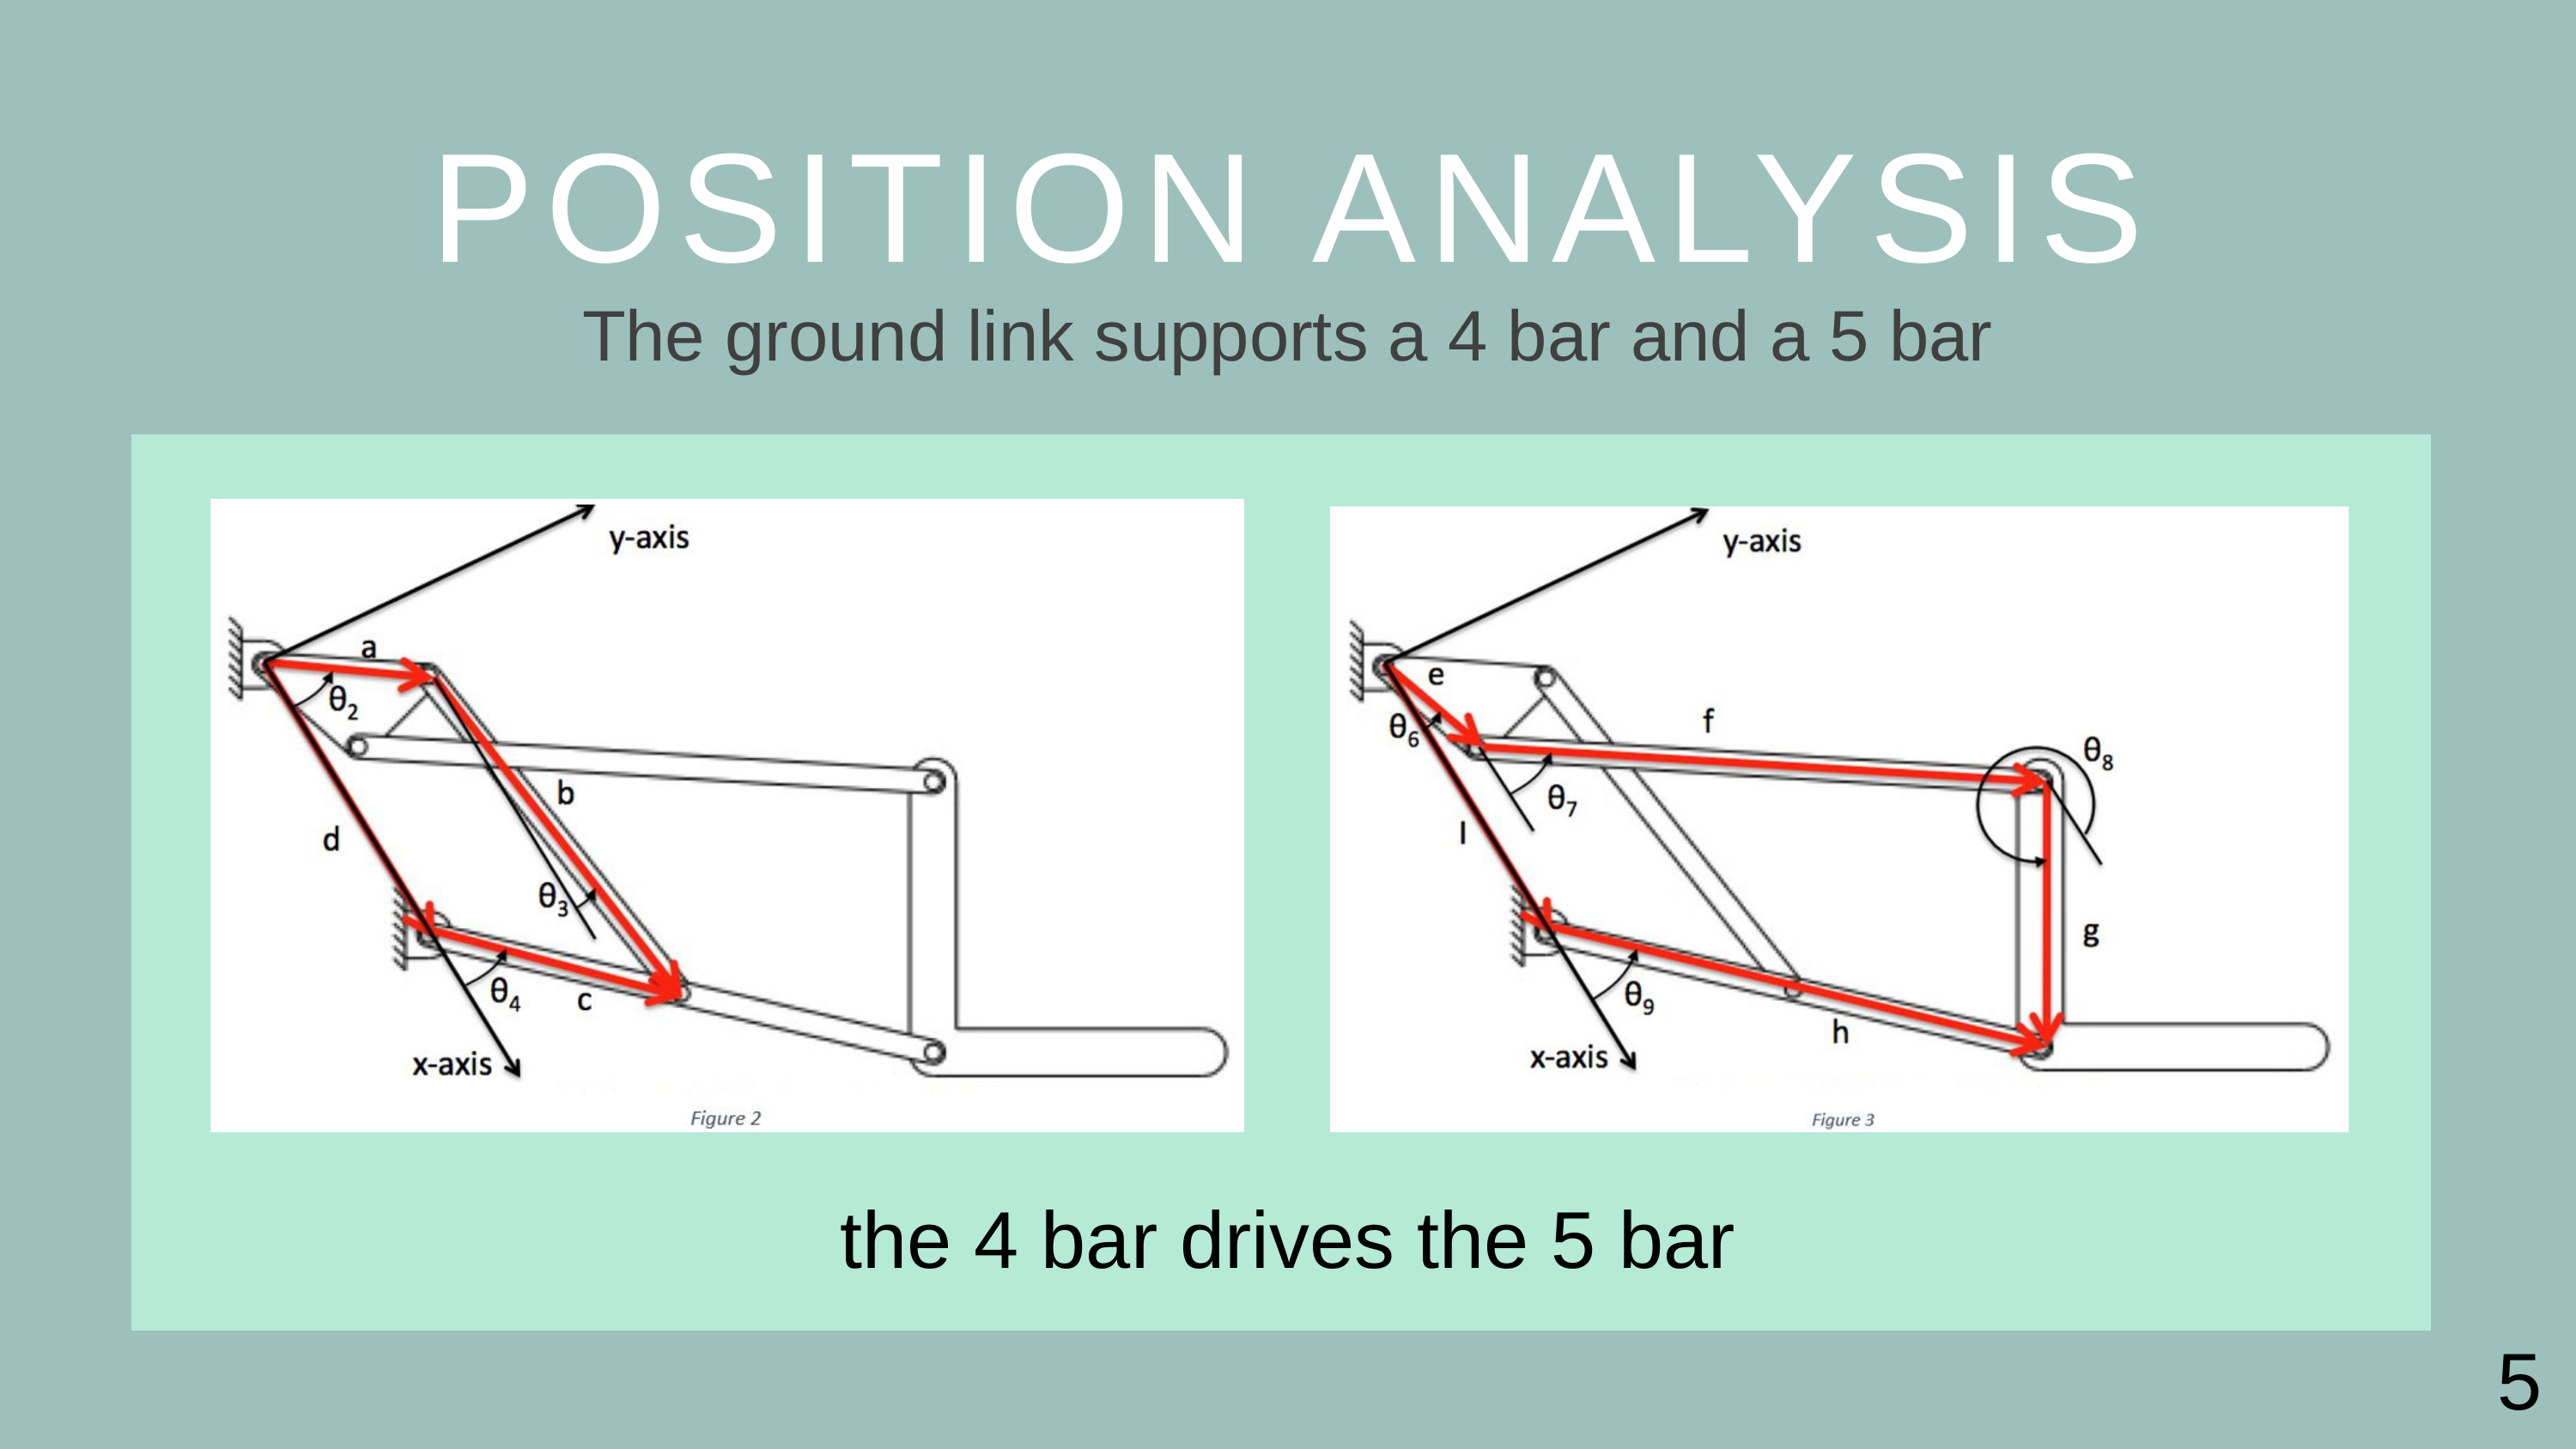

POSITION ANALYSIS
The ground link supports a 4 bar and a 5 bar

the 4 bar drives the 5 bar
5